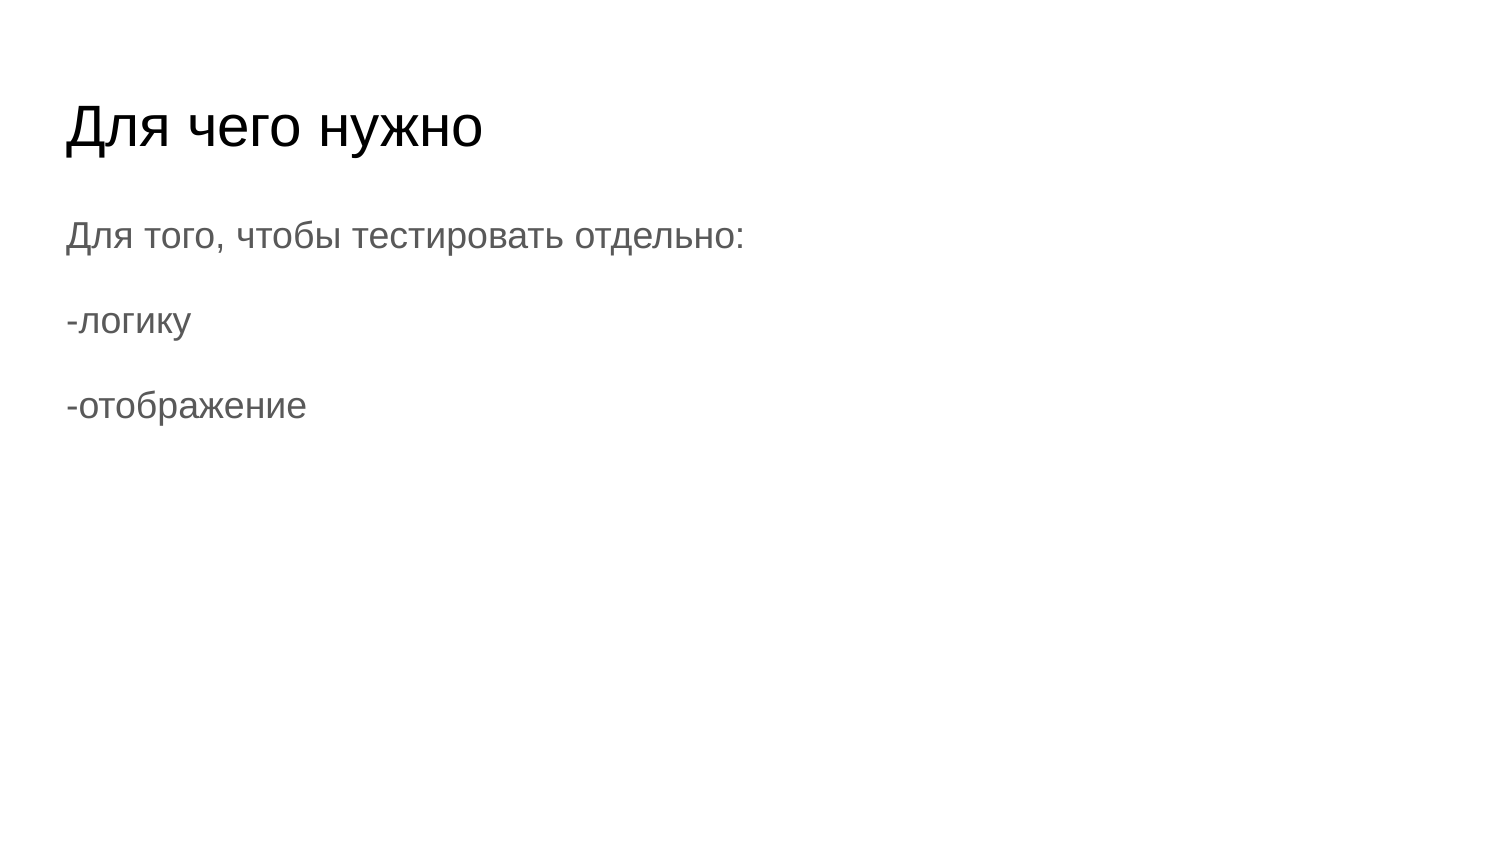

# Для чего нужно
Для того, чтобы тестировать отдельно:
-логику
-отображение